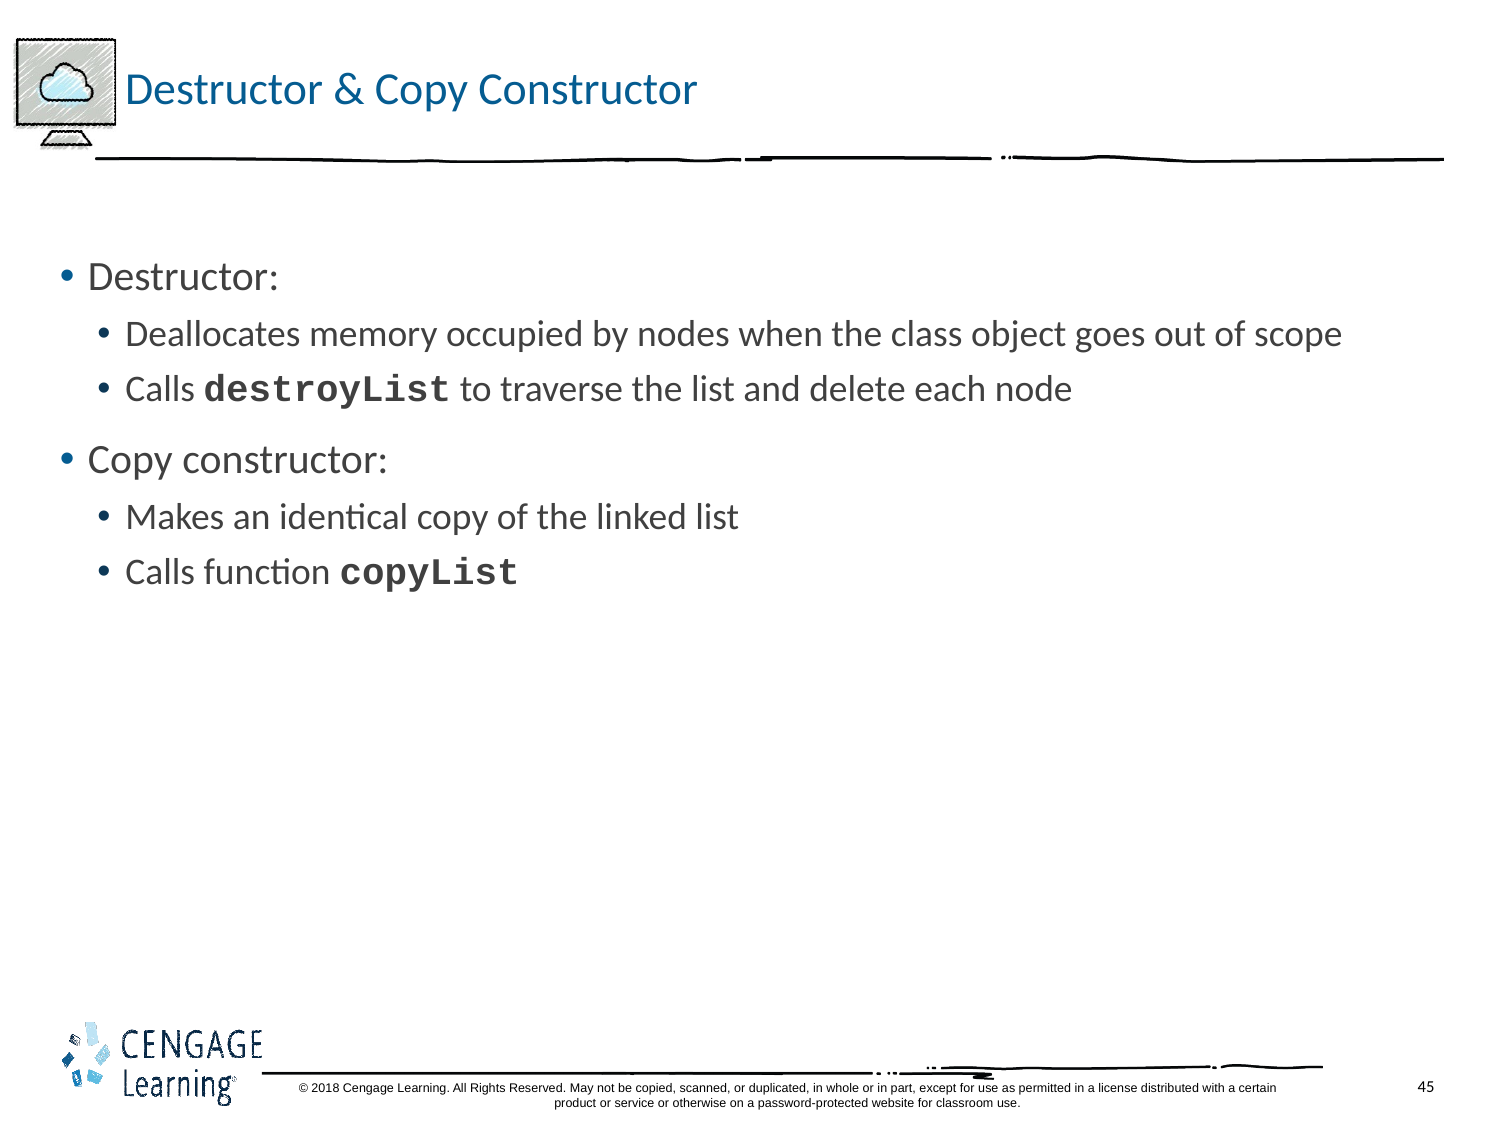

# Destructor & Copy Constructor
Destructor:
Deallocates memory occupied by nodes when the class object goes out of scope
Calls destroyList to traverse the list and delete each node
Copy constructor:
Makes an identical copy of the linked list
Calls function copyList